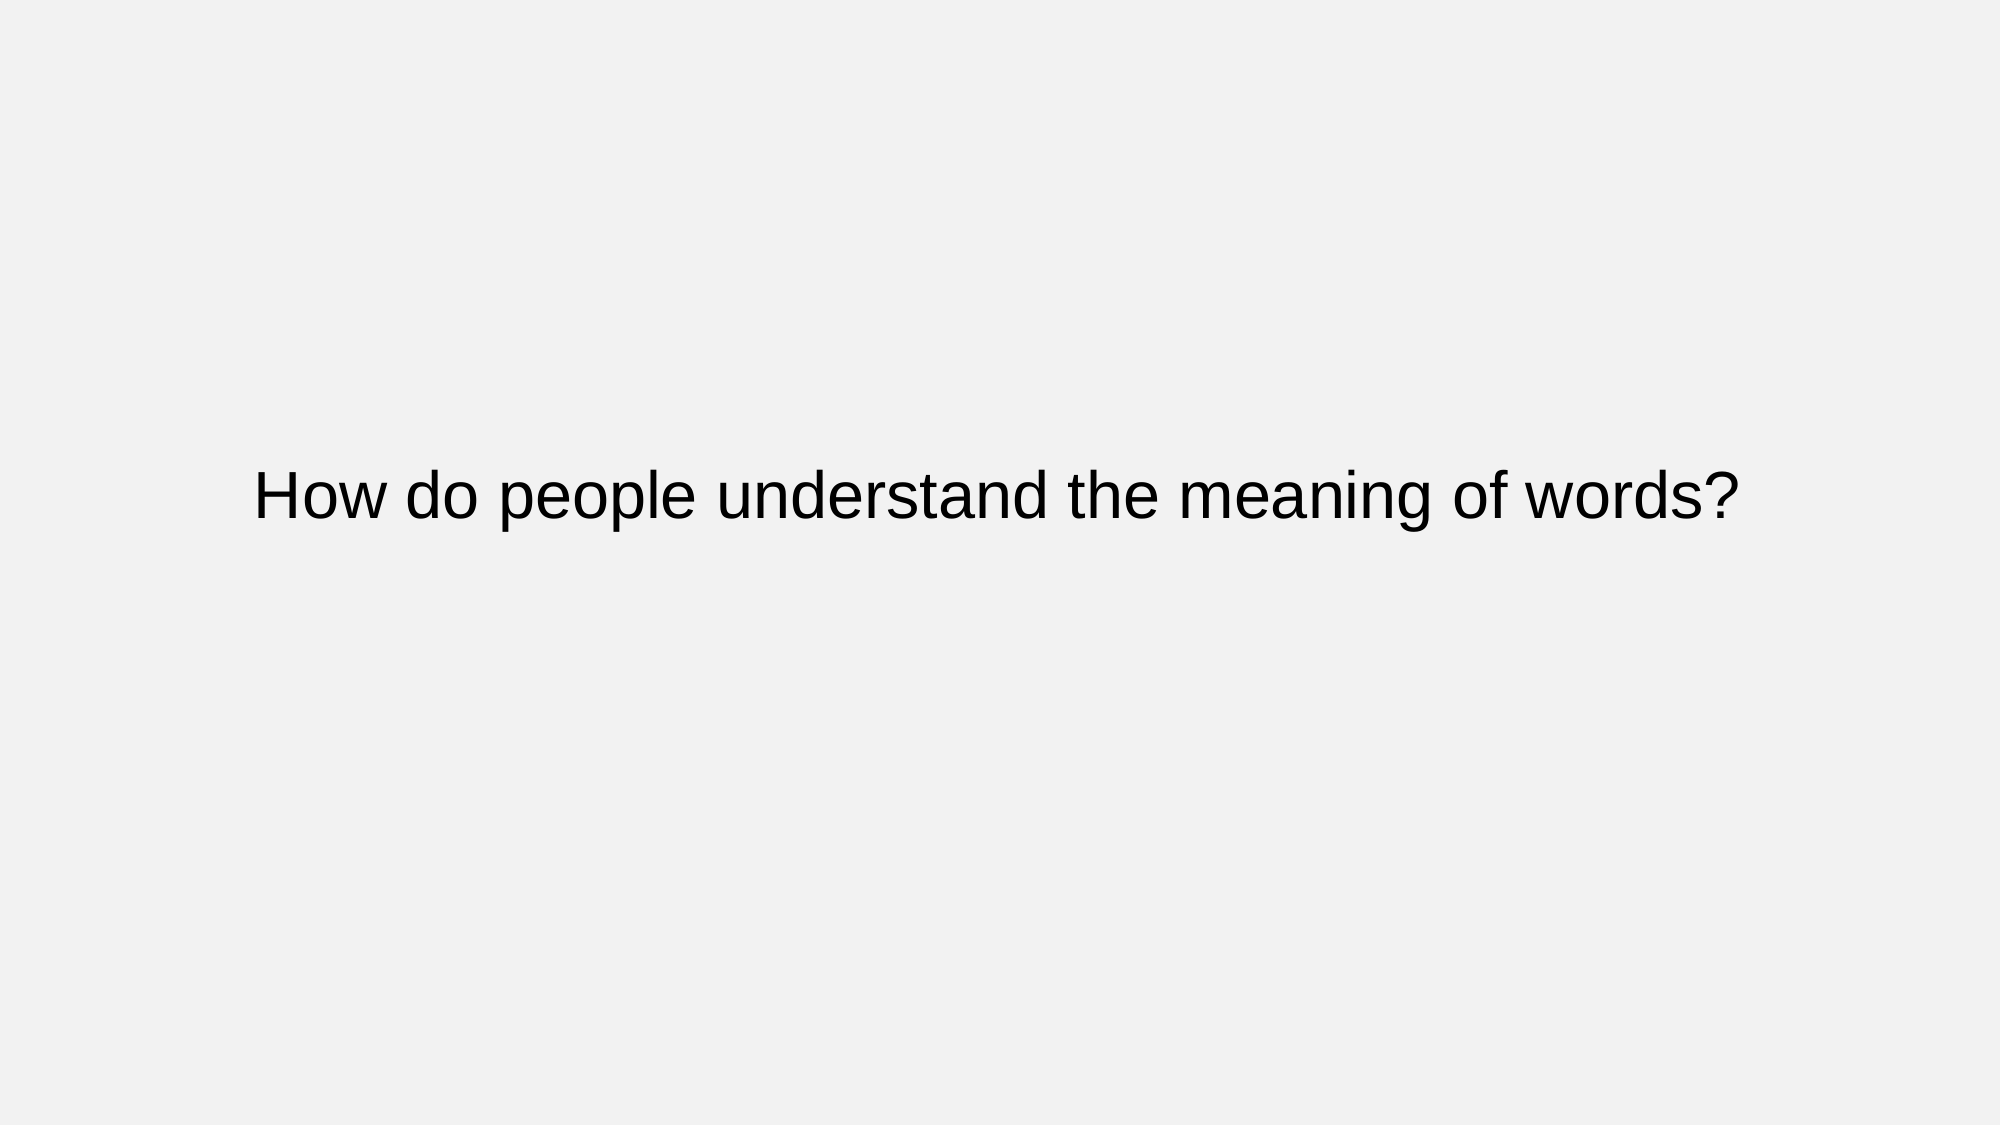

# How do people understand the meaning of words?